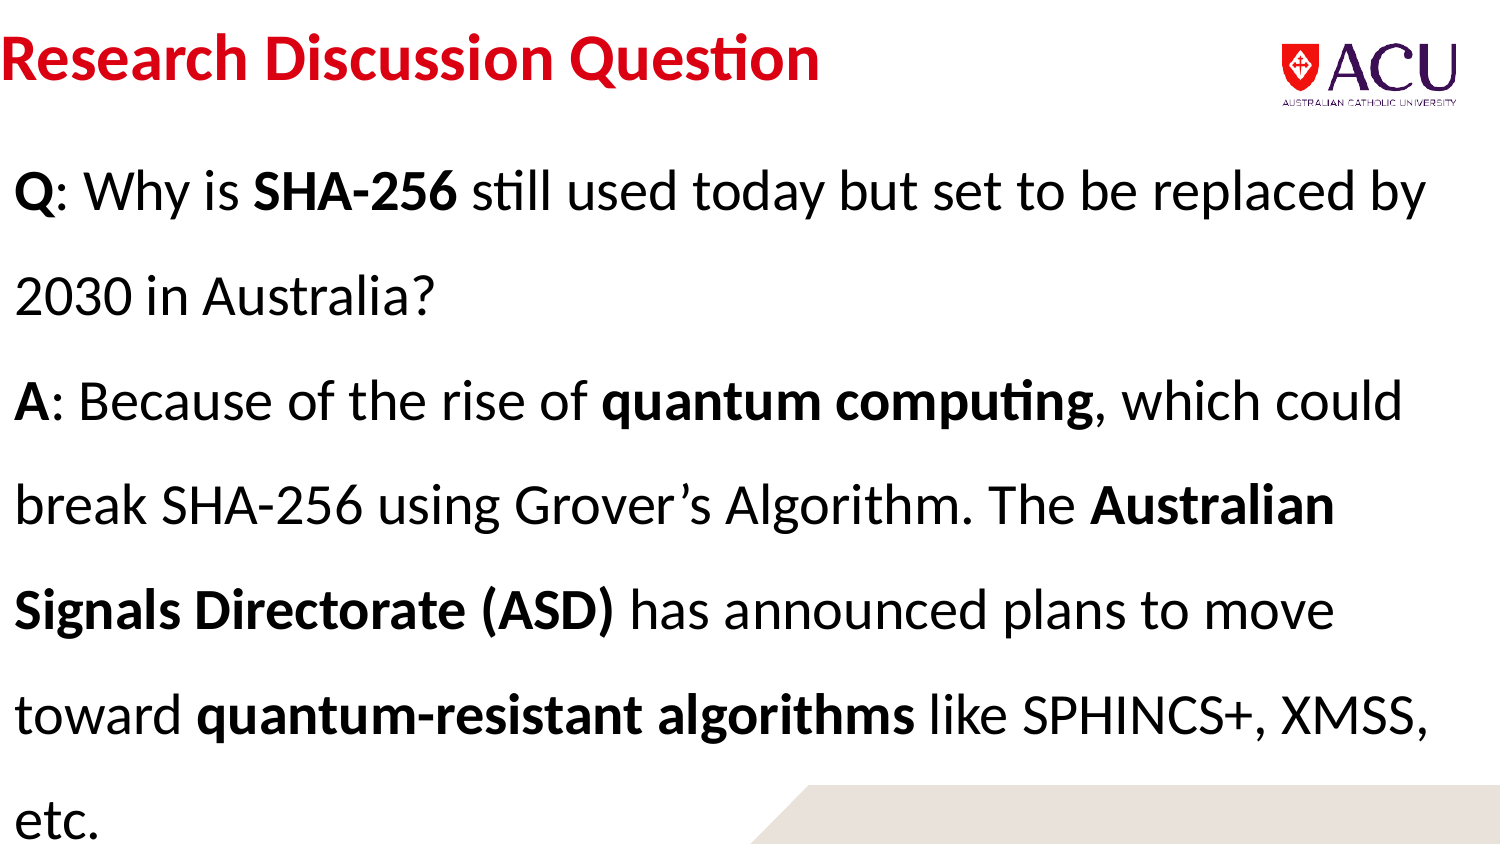

# Research Discussion Question
Q: Why is SHA-256 still used today but set to be replaced by 2030 in Australia?
A: Because of the rise of quantum computing, which could break SHA-256 using Grover’s Algorithm. The Australian Signals Directorate (ASD) has announced plans to move toward quantum-resistant algorithms like SPHINCS+, XMSS, etc.